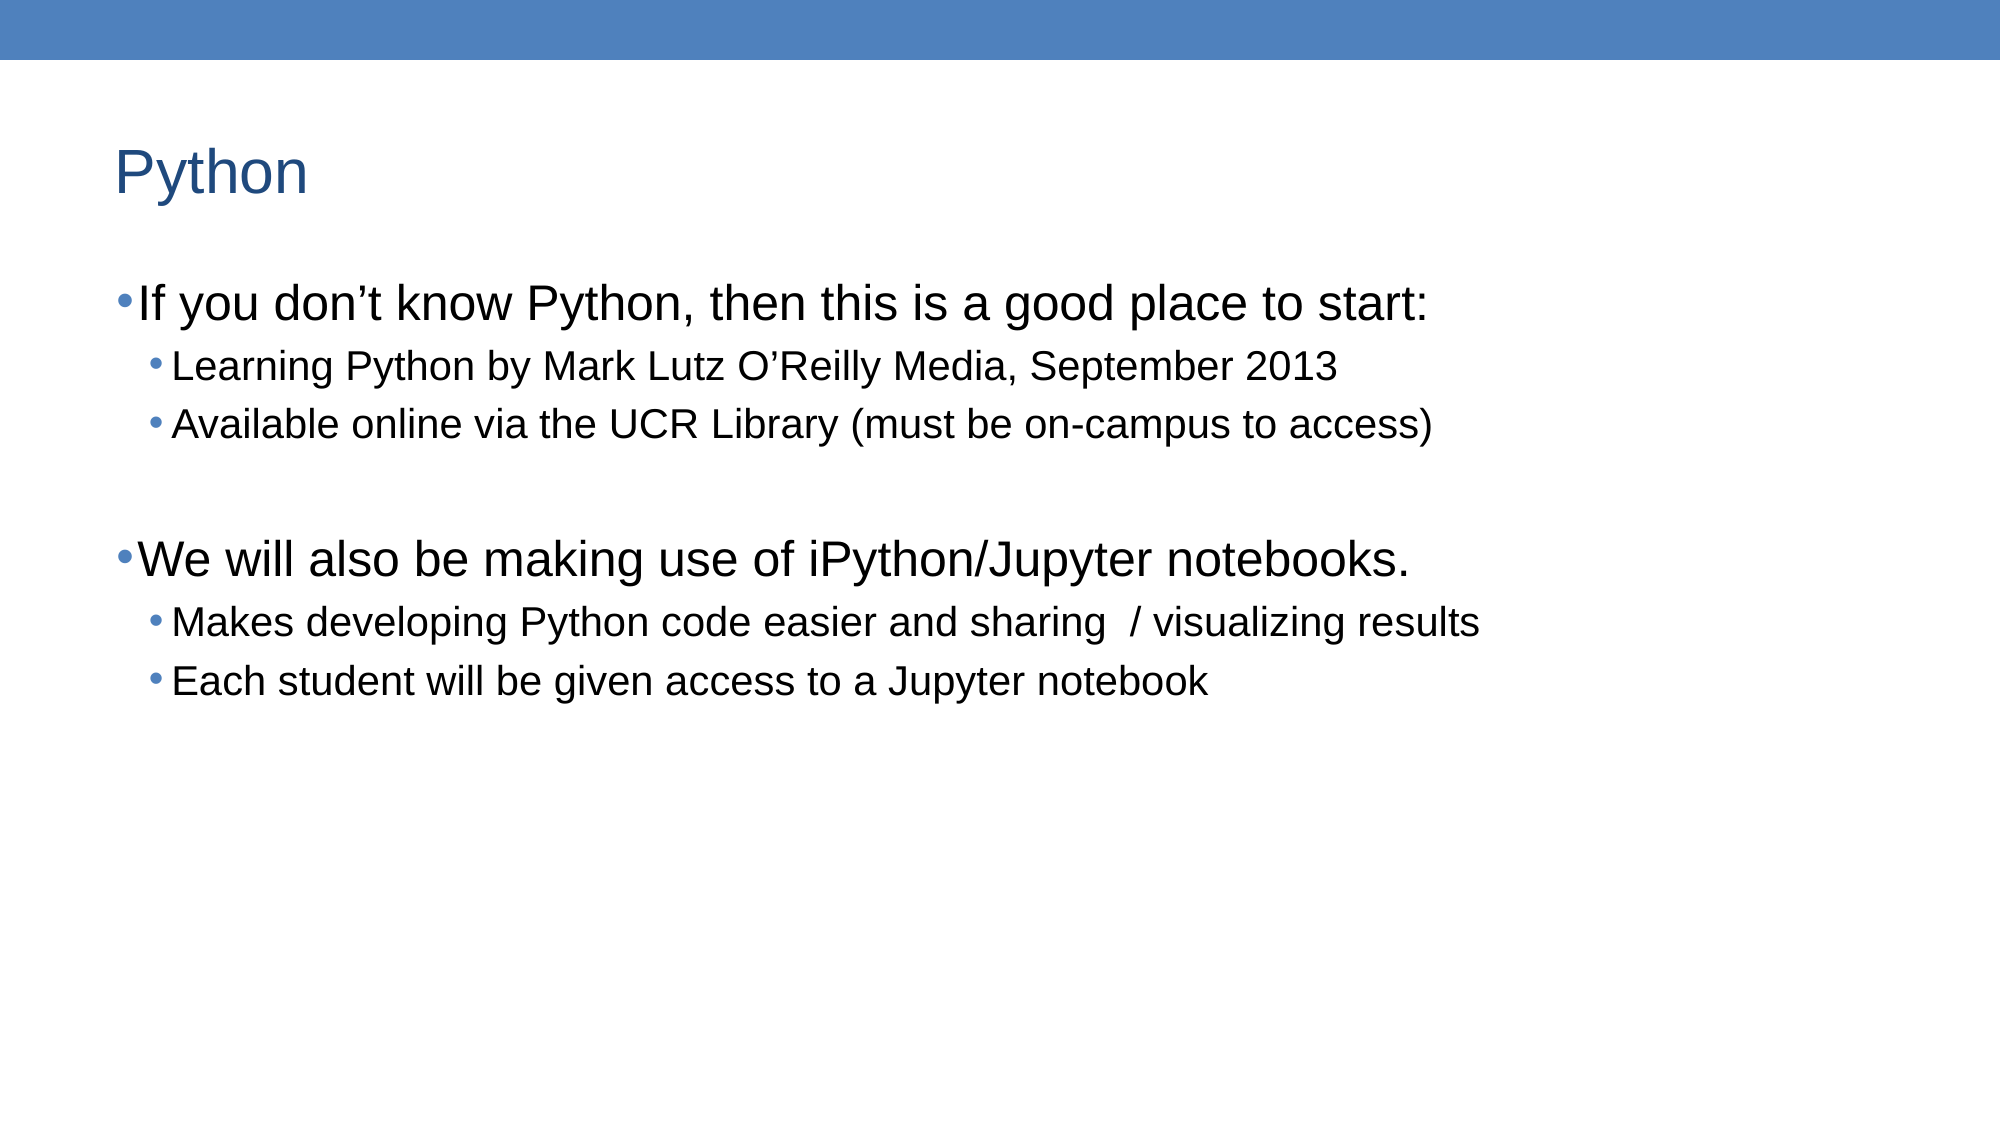

# Python
If you don’t know Python, then this is a good place to start:
Learning Python by Mark Lutz O’Reilly Media, September 2013
Available online via the UCR Library (must be on-campus to access)

We will also be making use of iPython/Jupyter notebooks.
Makes developing Python code easier and sharing  / visualizing results
Each student will be given access to a Jupyter notebook